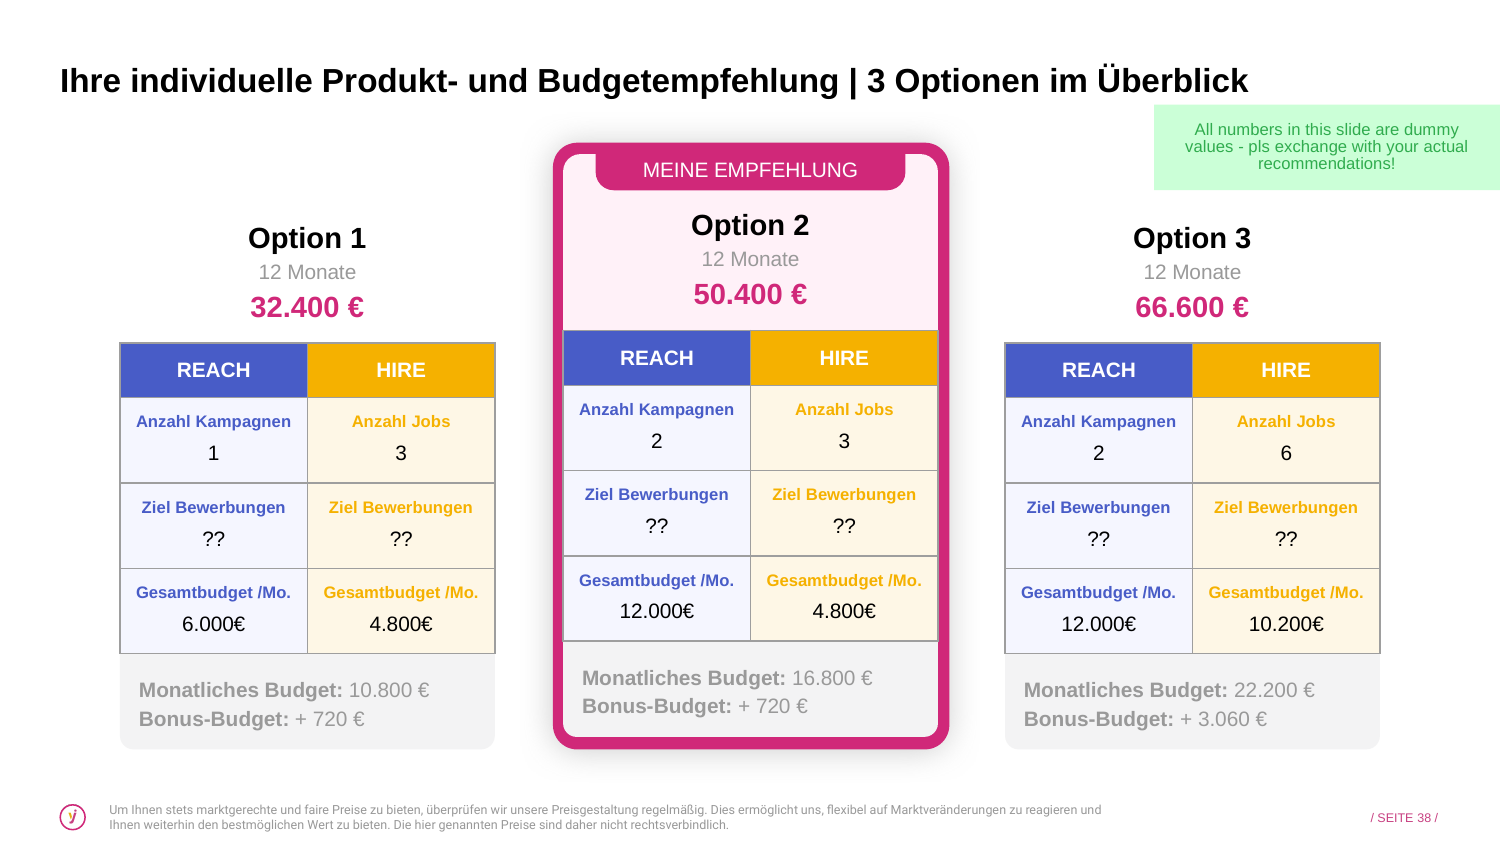

# Ihre individuelle Produkt- und Budgetempfehlung | 3 Optionen im Überblick

All numbers in this slide are dummy values - pls exchange with your actual recommendations!

MEINE EMPFEHLUNG
Option 2
12 Monate
50.400 €

Option 1
12 Monate
32.400 €

Option 3
12 Monate
66.600 €

| REACH | HIRE |
| --- | --- |
| Anzahl Kampagnen 2 | Anzahl Jobs 3 |
| Ziel Bewerbungen ?? | Ziel Bewerbungen ?? |
| Gesamtbudget /Mo. 12.000€ | Gesamtbudget /Mo. 4.800€ |
| REACH | HIRE |
| --- | --- |
| Anzahl Kampagnen 1 | Anzahl Jobs 3 |
| Ziel Bewerbungen ?? | Ziel Bewerbungen ?? |
| Gesamtbudget /Mo. 6.000€ | Gesamtbudget /Mo. 4.800€ |
| REACH | HIRE |
| --- | --- |
| Anzahl Kampagnen 2 | Anzahl Jobs 6 |
| Ziel Bewerbungen ?? | Ziel Bewerbungen ?? |
| Gesamtbudget /Mo. 12.000€ | Gesamtbudget /Mo. 10.200€ |
Monatliches Budget: 16.800 €
Bonus-Budget: + 720 €
Monatliches Budget: 10.800 €
Bonus-Budget: + 720 €
Monatliches Budget: 22.200 €
Bonus-Budget: + 3.060 €
Um Ihnen stets marktgerechte und faire Preise zu bieten, überprüfen wir unsere Preisgestaltung regelmäßig. Dies ermöglicht uns, flexibel auf Marktveränderungen zu reagieren und Ihnen weiterhin den bestmöglichen Wert zu bieten. Die hier genannten Preise sind daher nicht rechtsverbindlich.